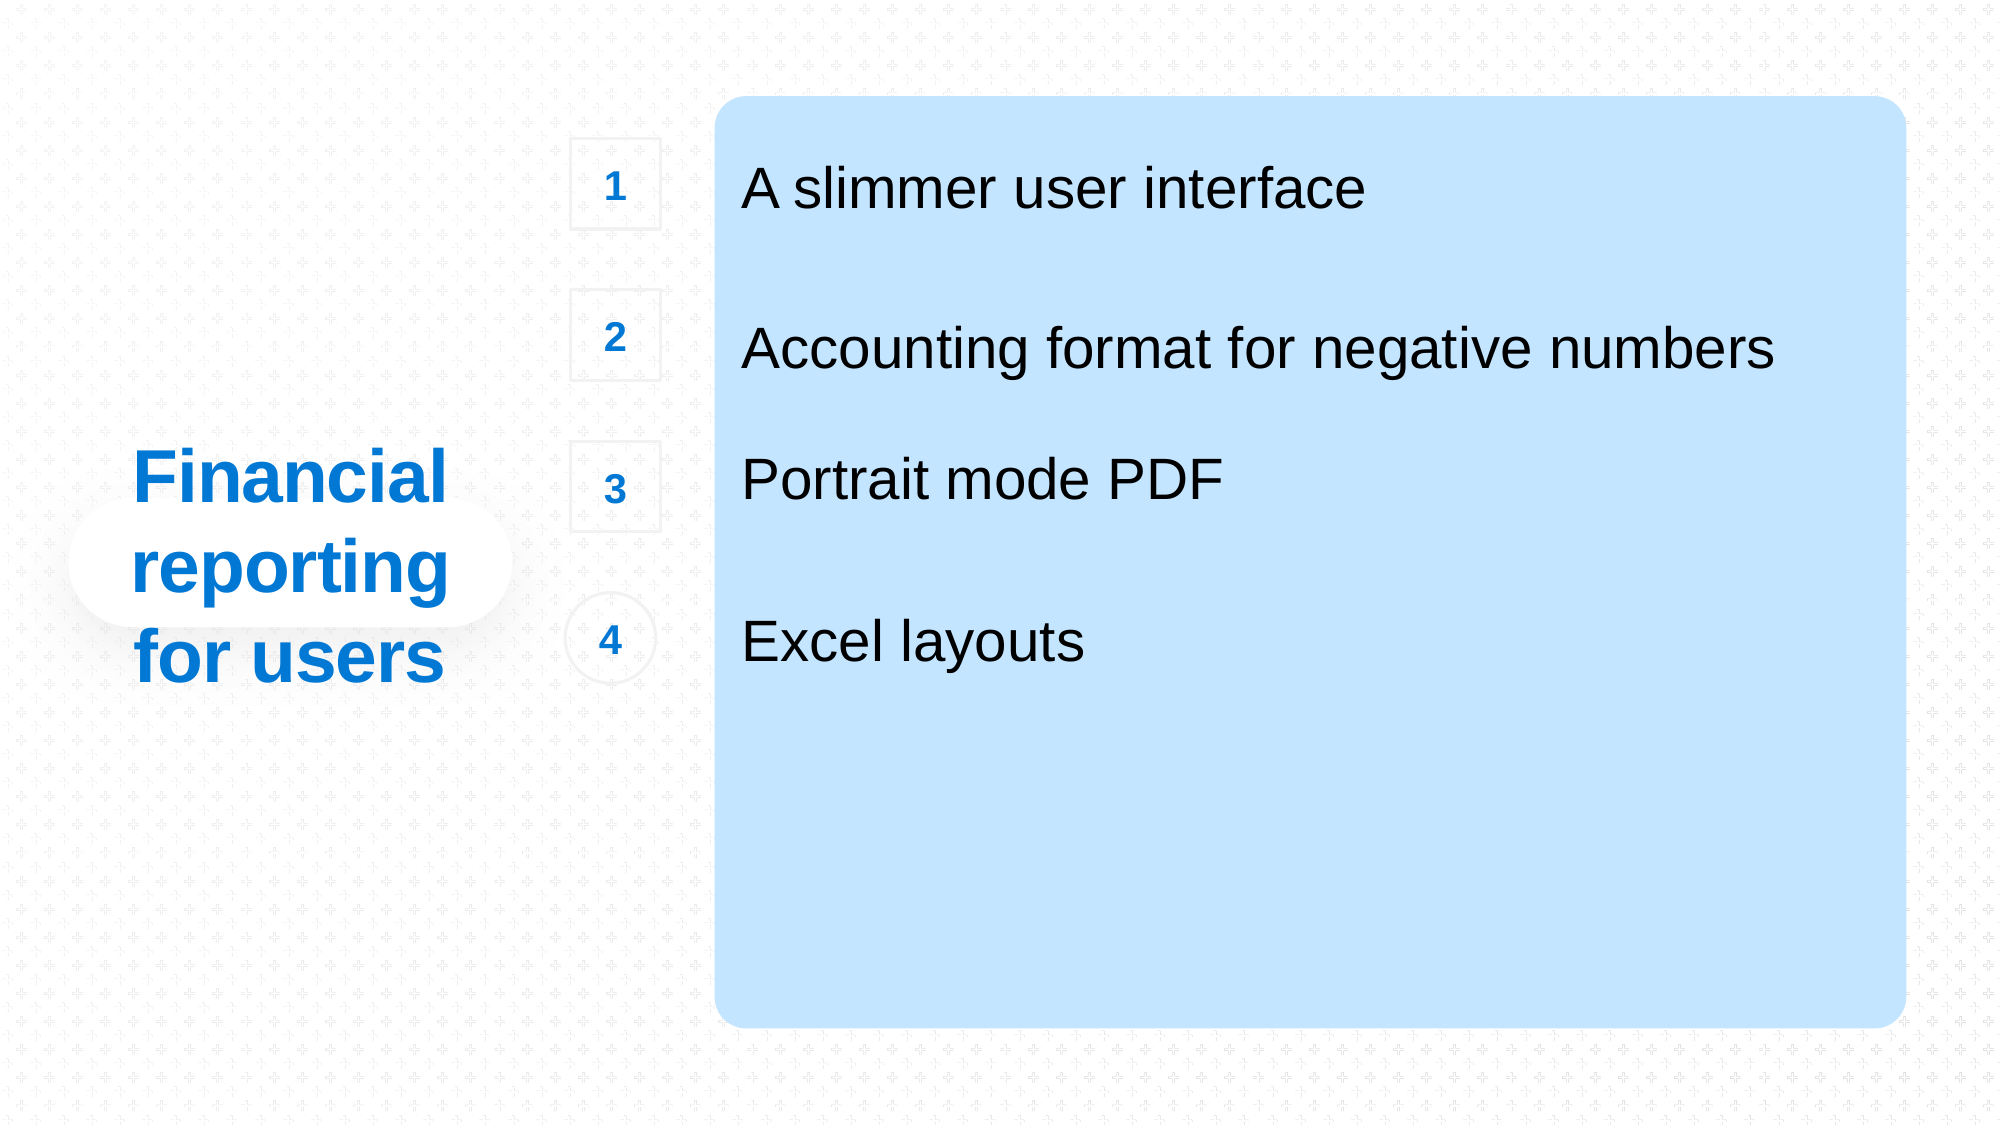

1
A slimmer user interface
2
Accounting format for negative numbers
# Financial reporting for users
3
Portrait mode PDF
4
Excel layouts